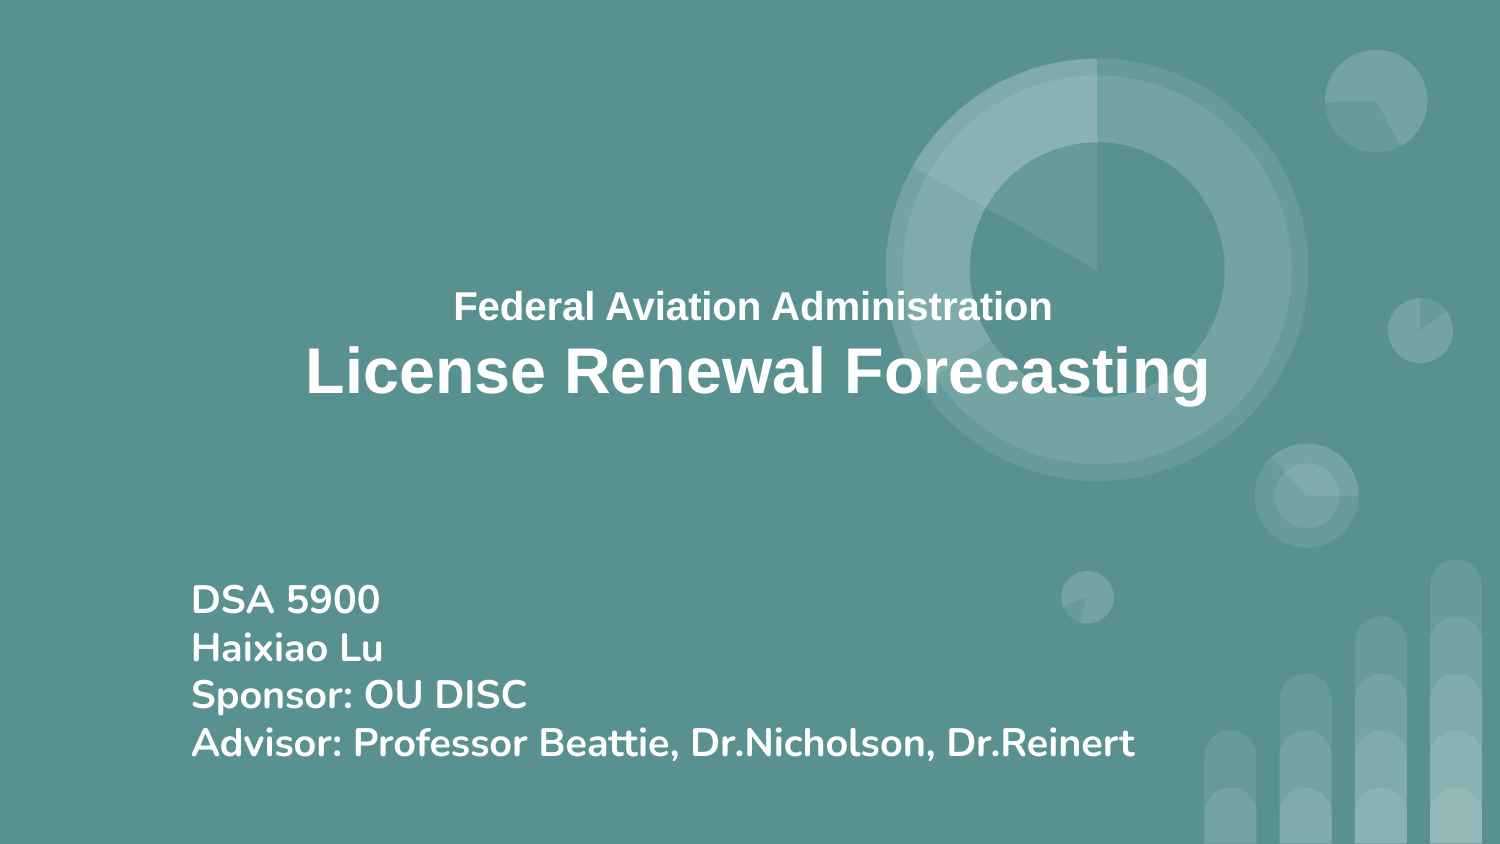

# Federal Aviation Administration
License Renewal Forecasting
DSA 5900
Haixiao Lu
Sponsor: OU DISC
Advisor: Professor Beattie, Dr.Nicholson, Dr.Reinert